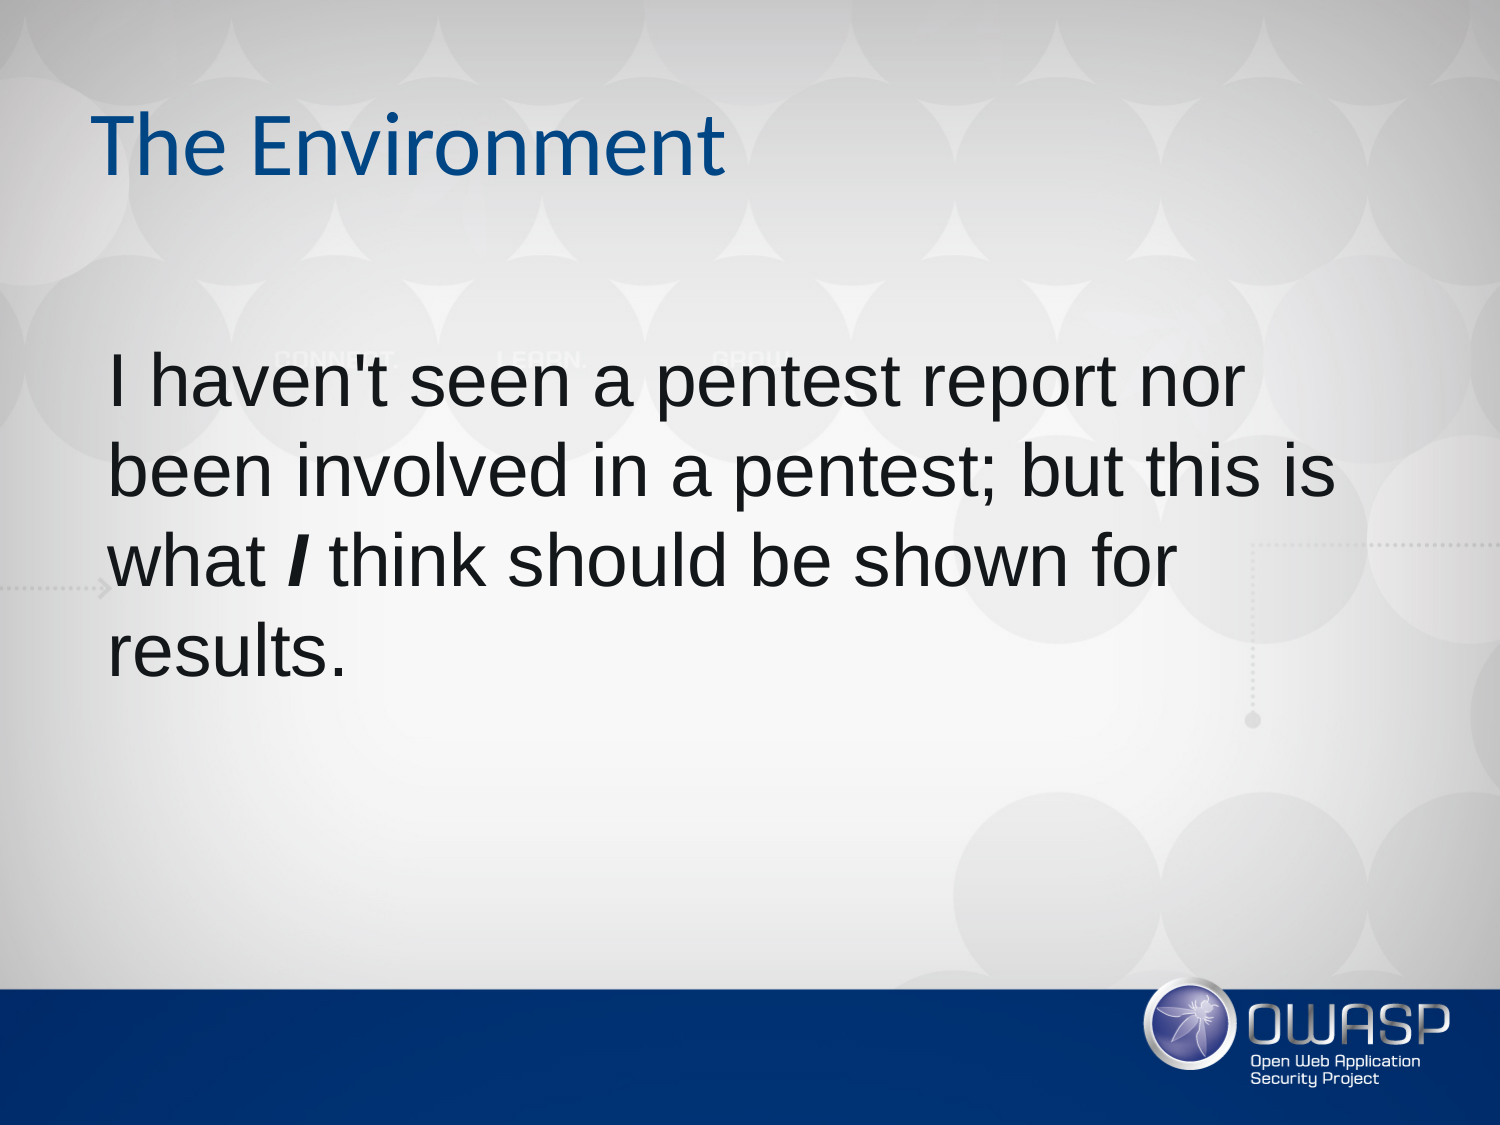

# The Environment
I haven't seen a pentest report nor been involved in a pentest; but this is what I think should be shown for results.